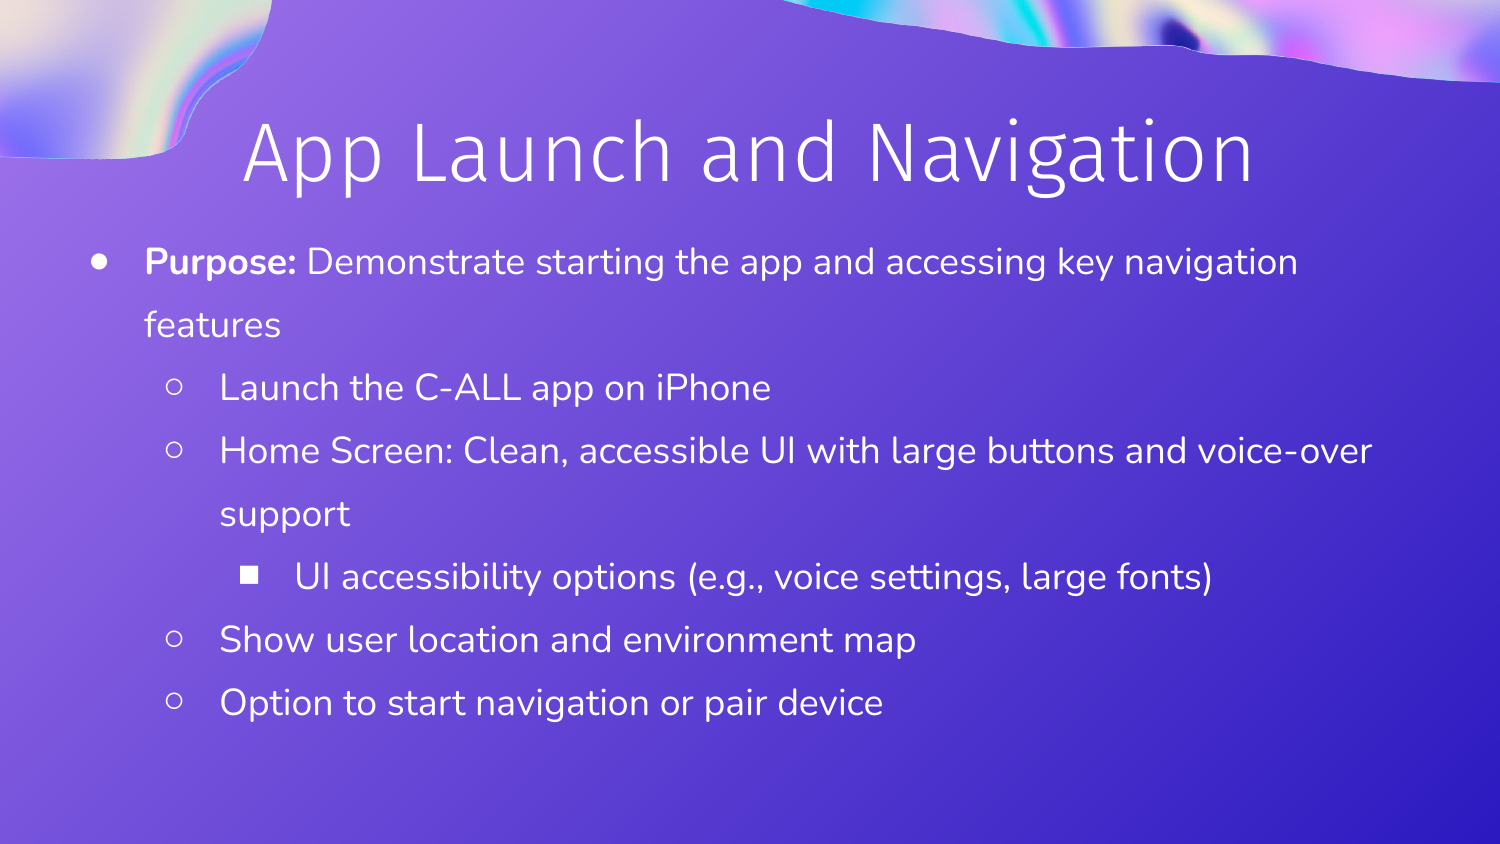

App Launch and Navigation
Purpose: Demonstrate starting the app and accessing key navigation features
Launch the C-ALL app on iPhone
Home Screen: Clean, accessible UI with large buttons and voice-over support
UI accessibility options (e.g., voice settings, large fonts)
Show user location and environment map
Option to start navigation or pair device